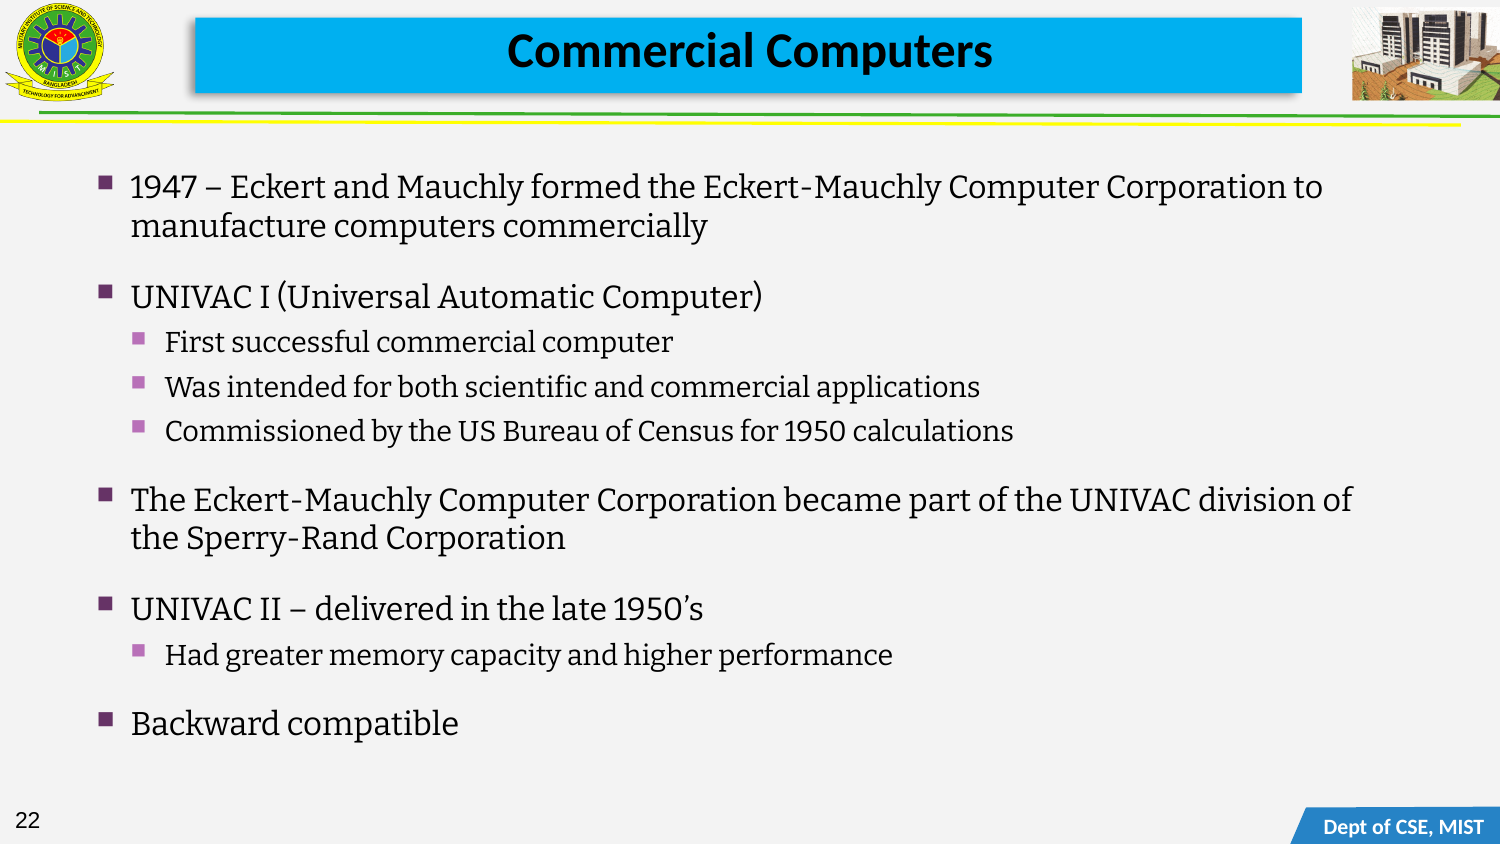

# Commercial Computers
1947 – Eckert and Mauchly formed the Eckert-Mauchly Computer Corporation to manufacture computers commercially
UNIVAC I (Universal Automatic Computer)
First successful commercial computer
Was intended for both scientific and commercial applications
Commissioned by the US Bureau of Census for 1950 calculations
The Eckert-Mauchly Computer Corporation became part of the UNIVAC division of the Sperry-Rand Corporation
UNIVAC II – delivered in the late 1950’s
Had greater memory capacity and higher performance
Backward compatible